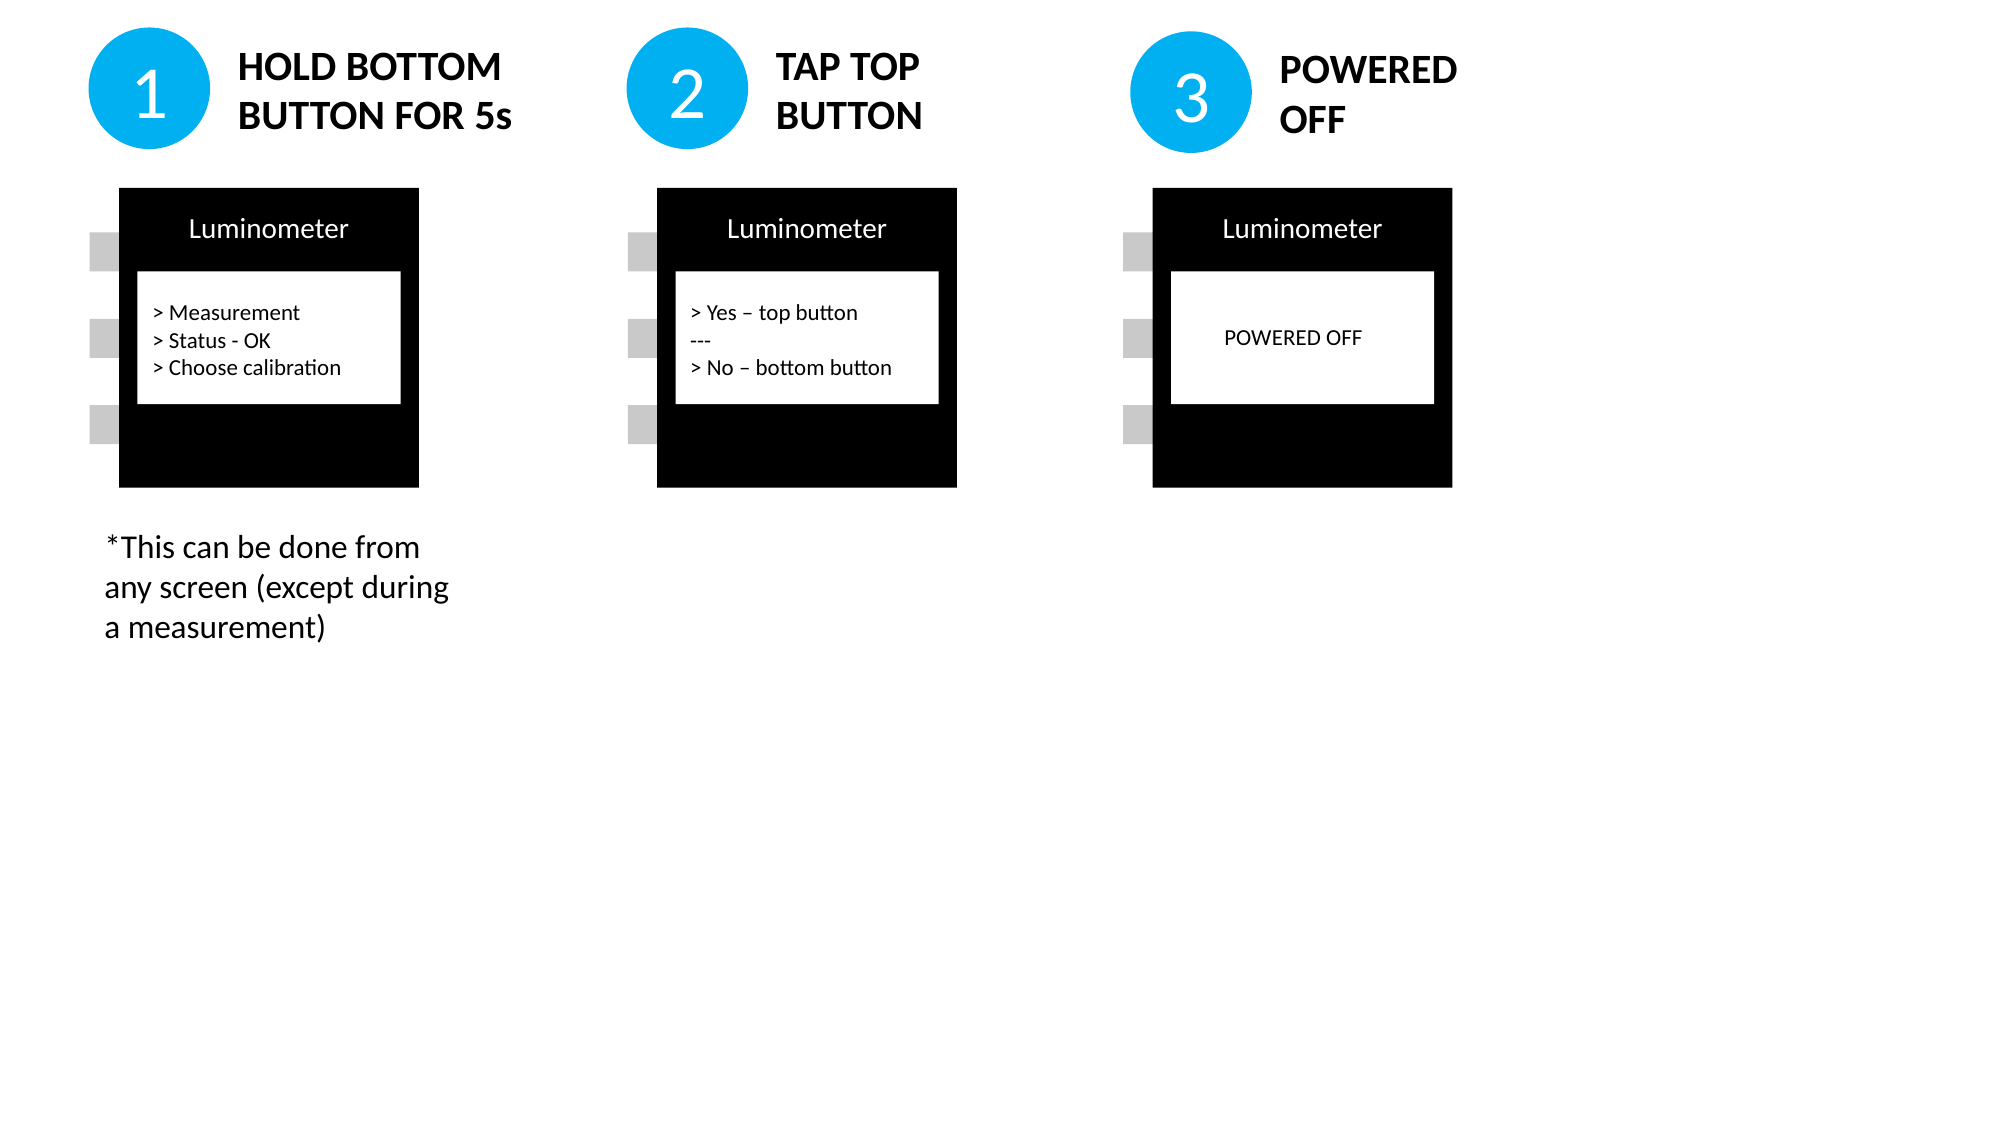

1
2
HOLD BOTTOM BUTTON FOR 5s
TAP TOP BUTTON
3
POWERED OFF

Luminometer
> Measurement
> Status - OK
> Choose calibration

Luminometer
> Yes – top button
---
> No – bottom button

Luminometer
POWERED OFF
*This can be done from any screen (except during a measurement)